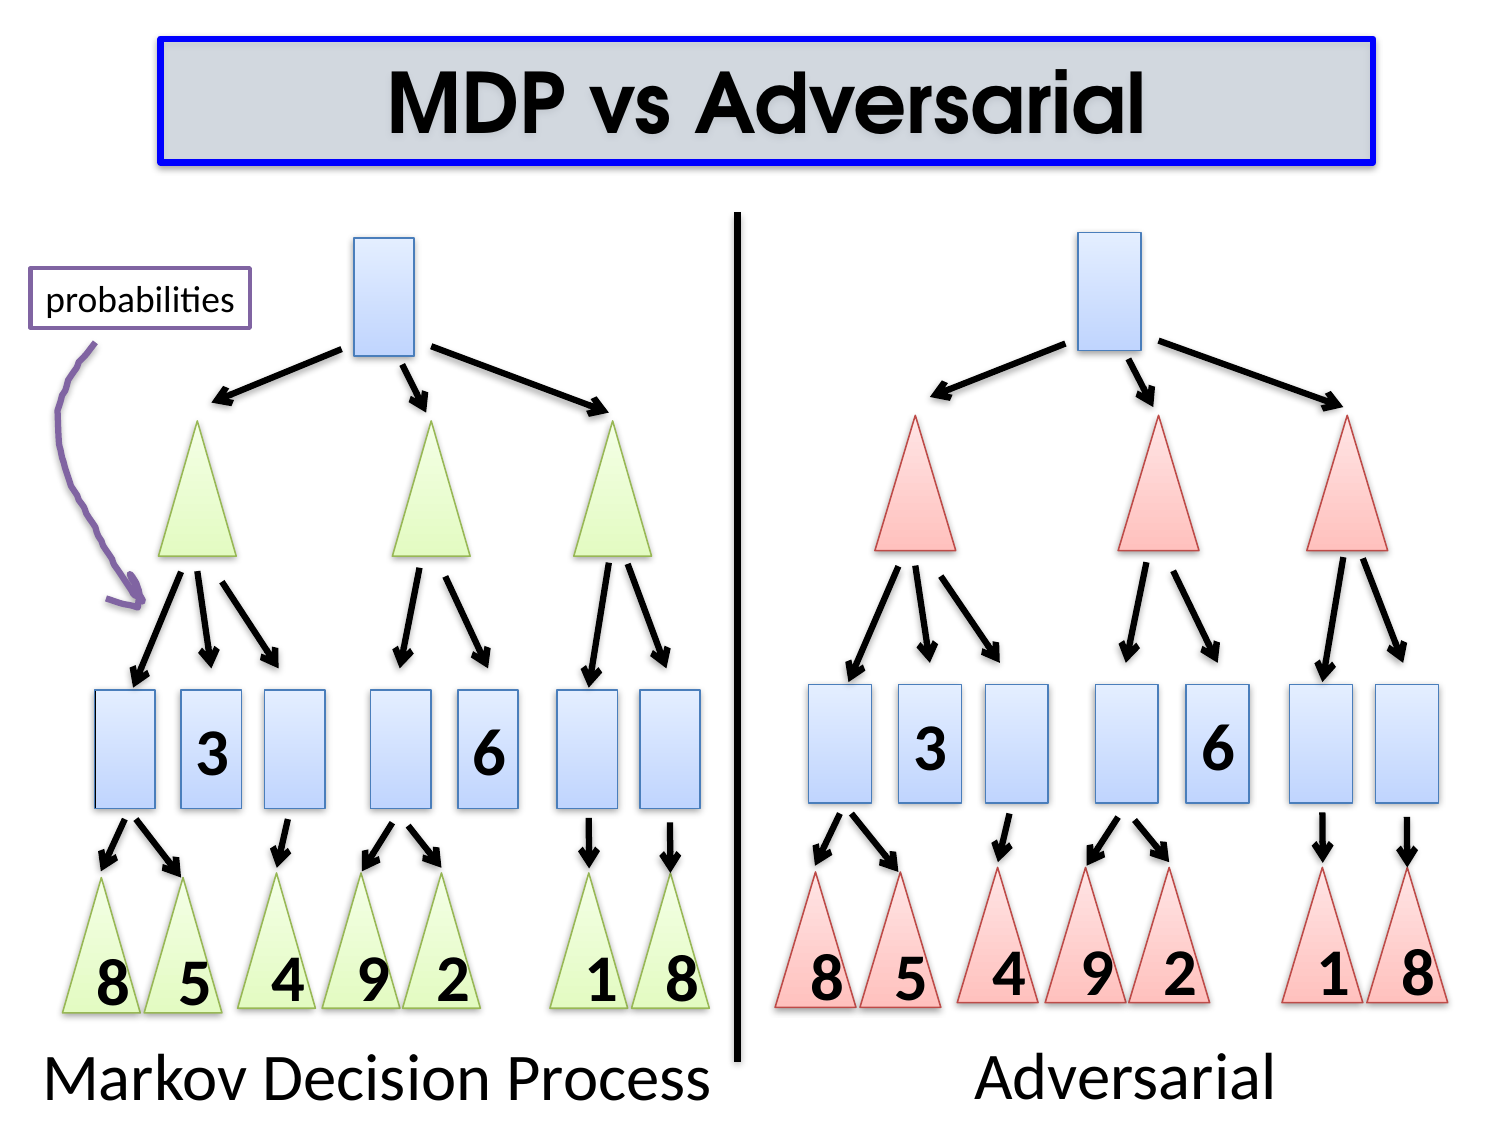

MDP vs Adversarial

3

6

1
8
4
9
2
8
5

3

6

1
8
4
9
2
8
5
probabilities

Adversarial
Markov Decision Process